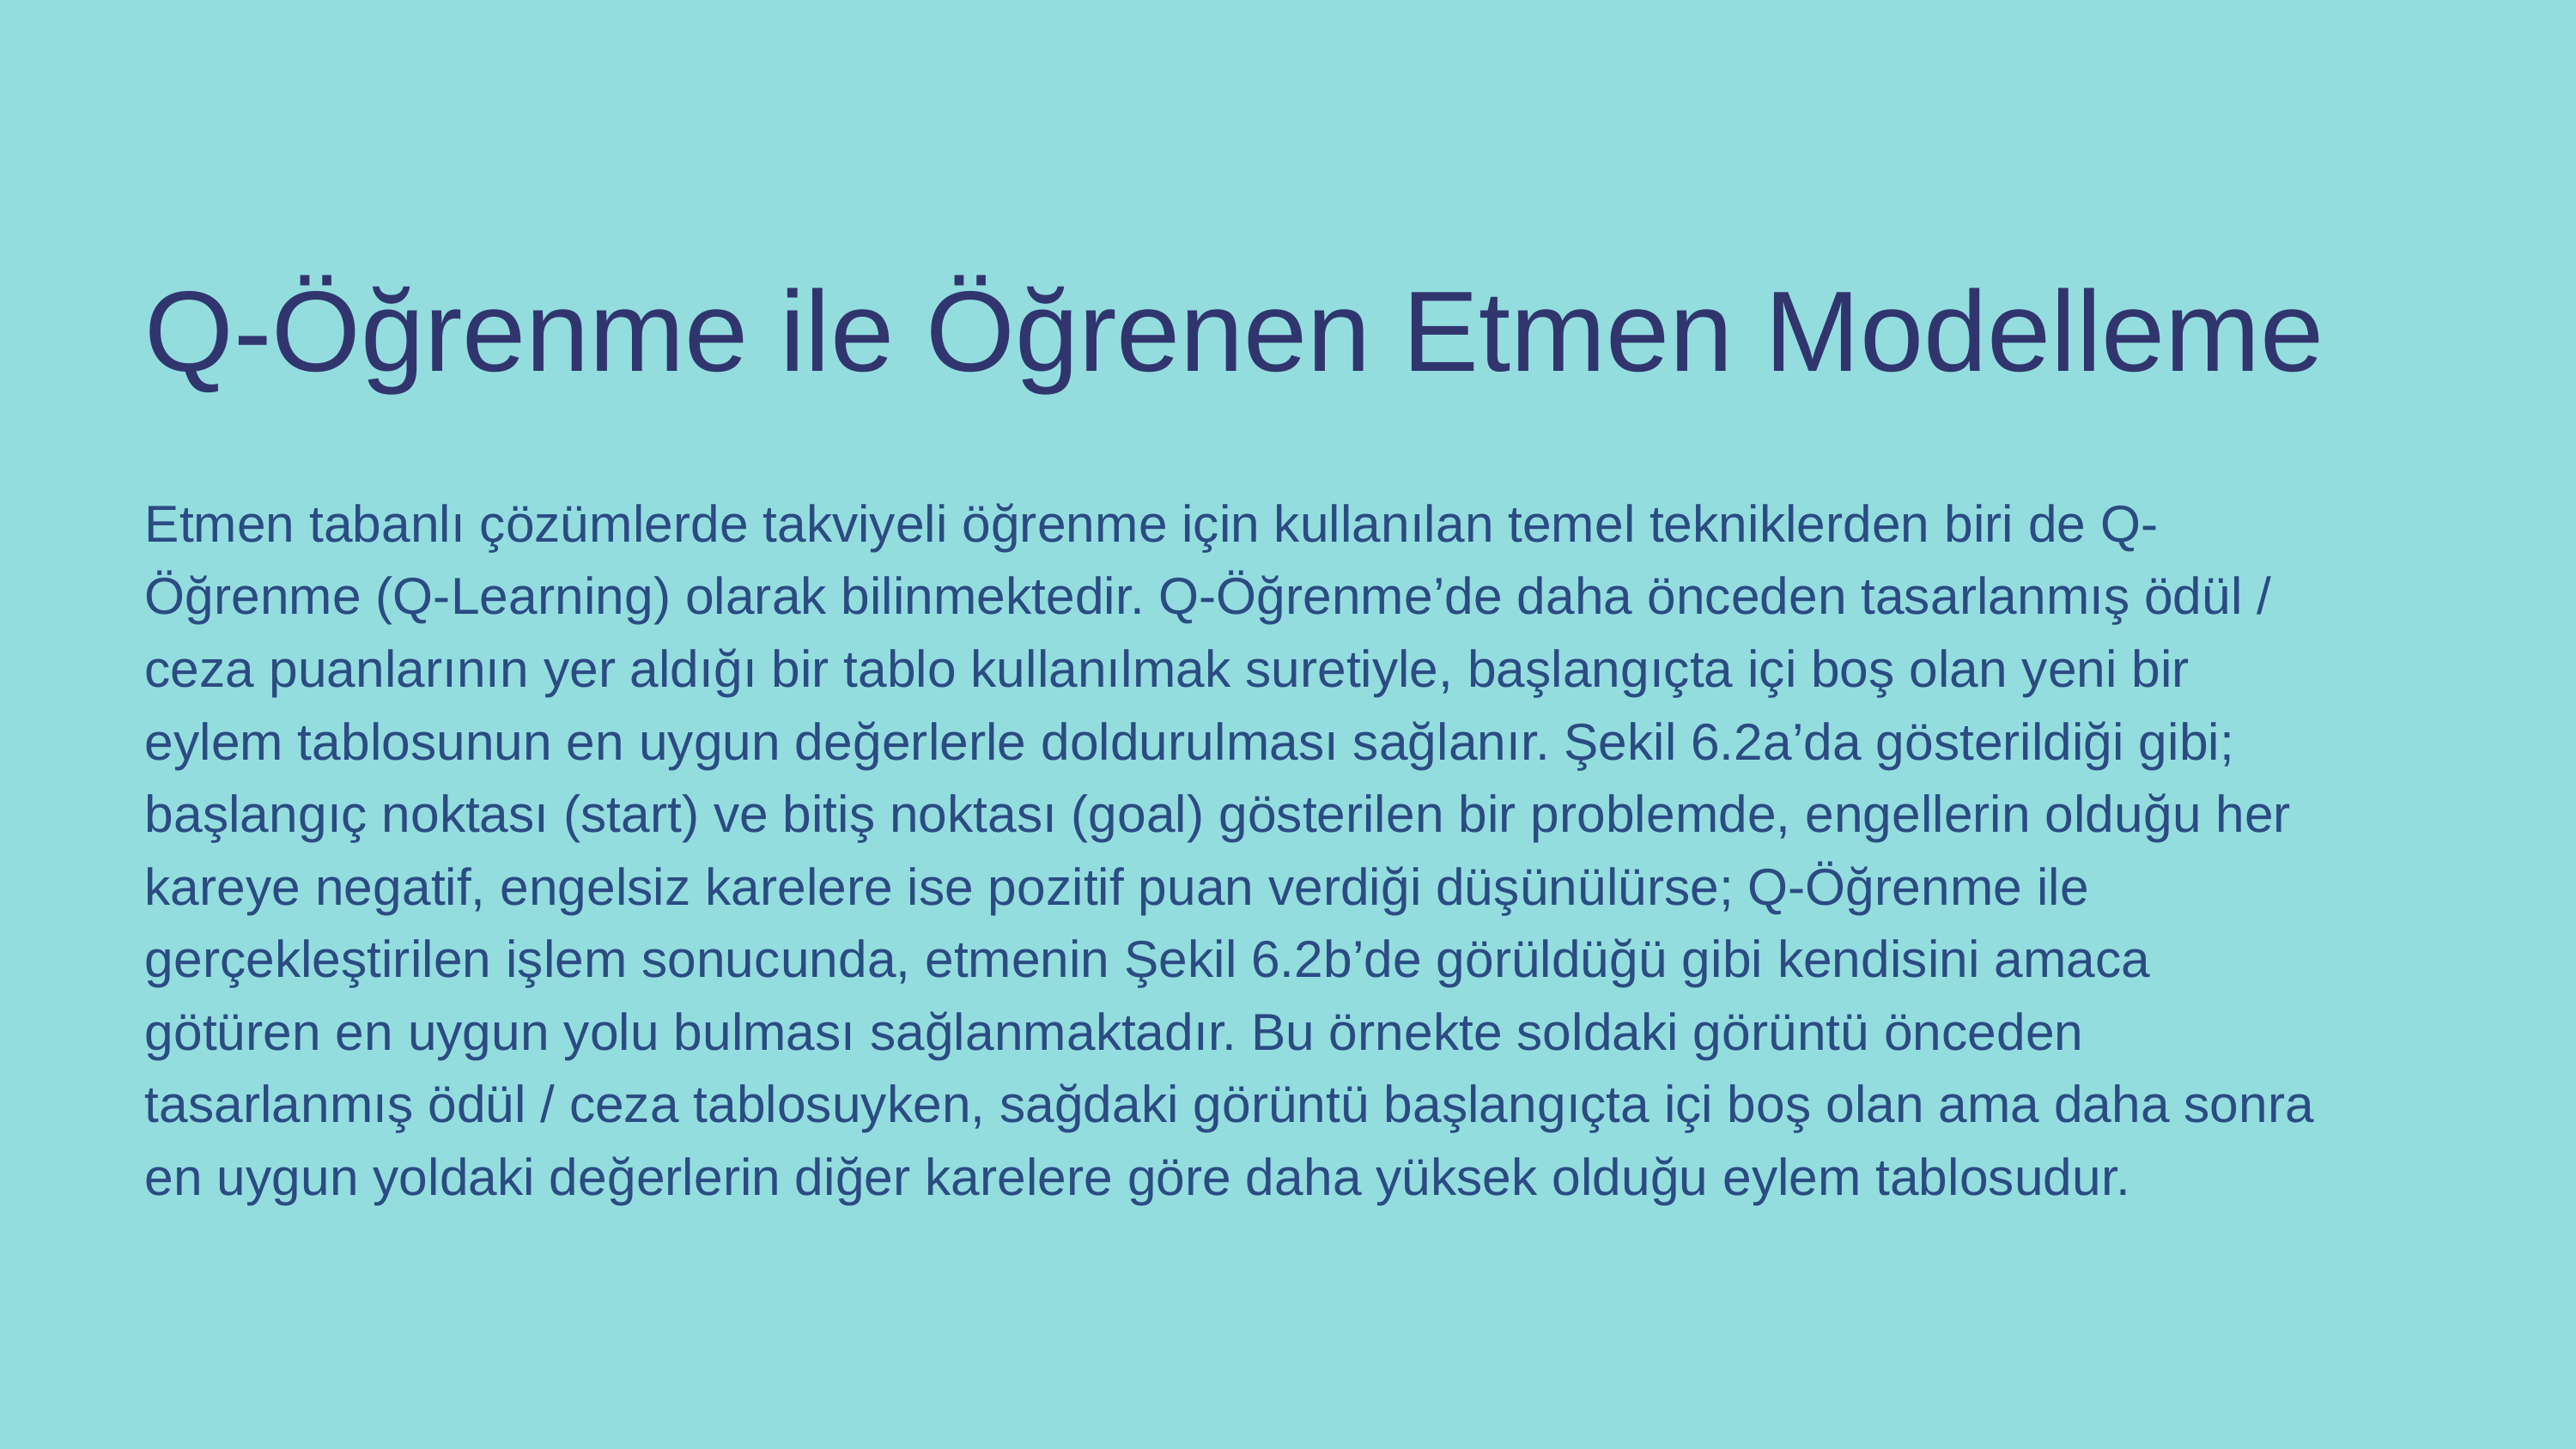

Q-Öğrenme ile Öğrenen Etmen Modelleme
Etmen tabanlı çözümlerde takviyeli öğrenme için kullanılan temel tekniklerden biri de Q-Öğrenme (Q-Learning) olarak bilinmektedir. Q-Öğrenme’de daha önceden tasarlanmış ödül / ceza puanlarının yer aldığı bir tablo kullanılmak suretiyle, başlangıçta içi boş olan yeni bir eylem tablosunun en uygun değerlerle doldurulması sağlanır. Şekil 6.2a’da gösterildiği gibi; başlangıç noktası (start) ve bitiş noktası (goal) gösterilen bir problemde, engellerin olduğu her kareye negatif, engelsiz karelere ise pozitif puan verdiği düşünülürse; Q-Öğrenme ile gerçekleştirilen işlem sonucunda, etmenin Şekil 6.2b’de görüldüğü gibi kendisini amaca götüren en uygun yolu bulması sağlanmaktadır. Bu örnekte soldaki görüntü önceden tasarlanmış ödül / ceza tablosuyken, sağdaki görüntü başlangıçta içi boş olan ama daha sonra en uygun yoldaki değerlerin diğer karelere göre daha yüksek olduğu eylem tablosudur.